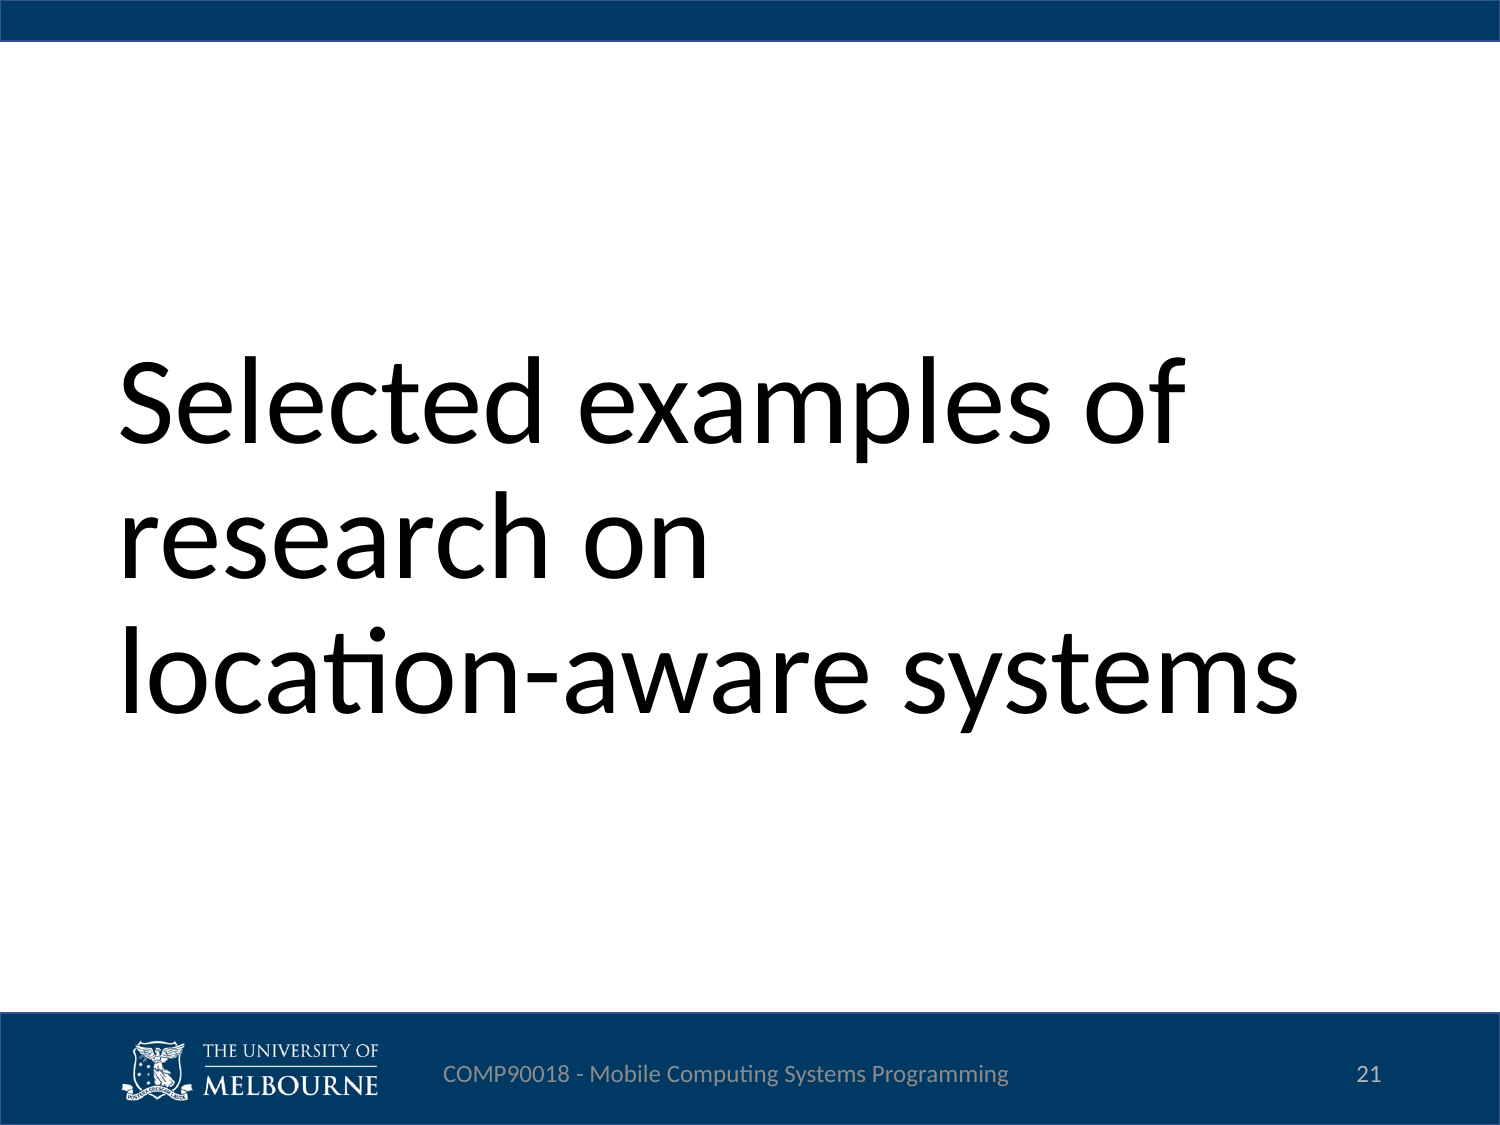

# Selected examples of research on location-aware systems

COMP90018 - Mobile Computing Systems Programming
21